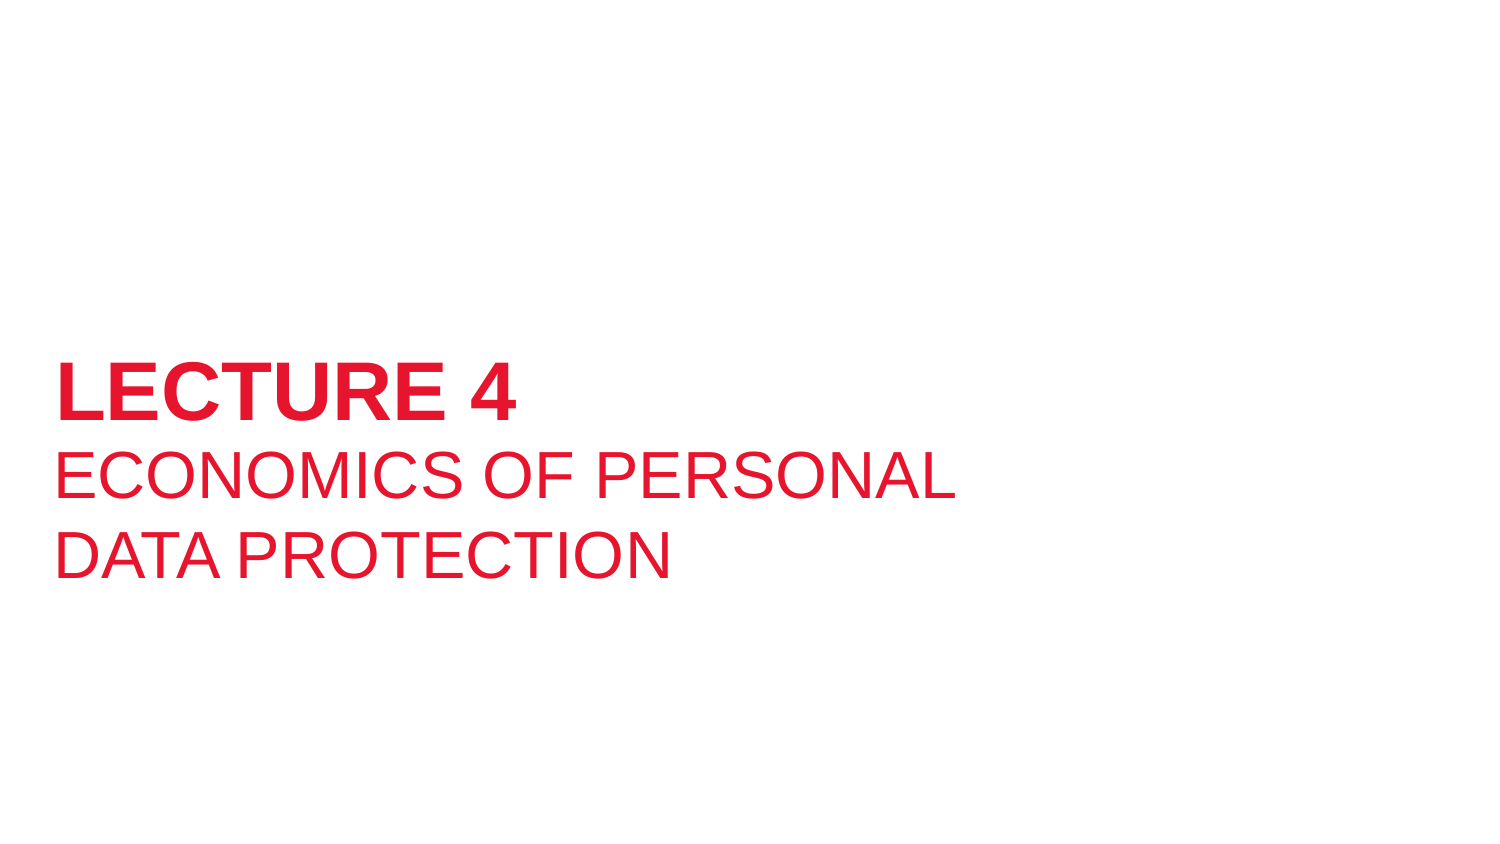

# Lecture 4
Economics of personal data protection